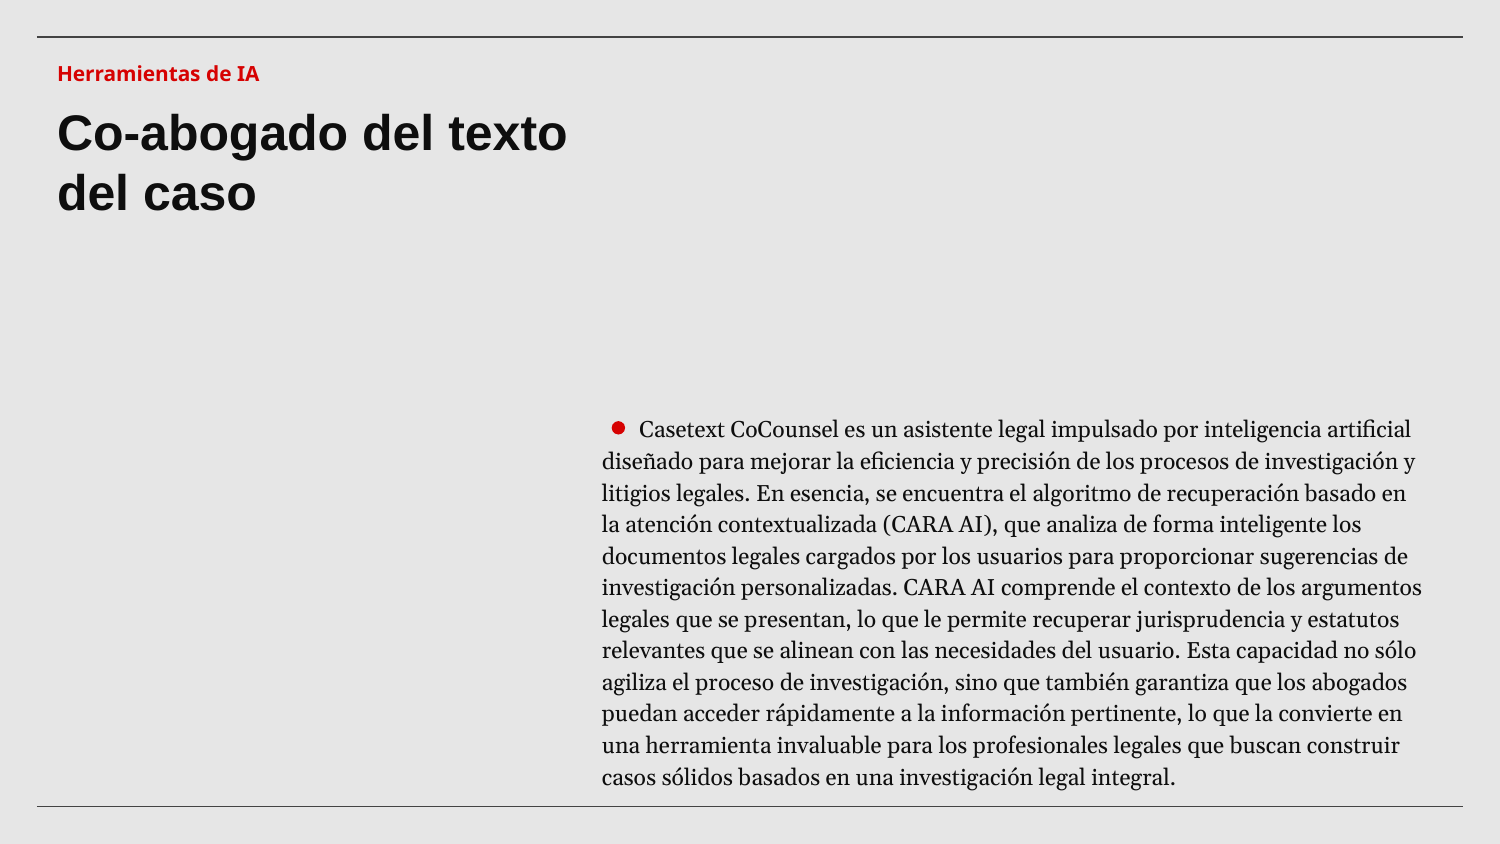

Herramientas de IA
# Co-abogado del texto del caso
Casetext CoCounsel es un asistente legal impulsado por inteligencia artificial diseñado para mejorar la eficiencia y precisión de los procesos de investigación y litigios legales. En esencia, se encuentra el algoritmo de recuperación basado en la atención contextualizada (CARA AI), que analiza de forma inteligente los documentos legales cargados por los usuarios para proporcionar sugerencias de investigación personalizadas. CARA AI comprende el contexto de los argumentos legales que se presentan, lo que le permite recuperar jurisprudencia y estatutos relevantes que se alinean con las necesidades del usuario. Esta capacidad no sólo agiliza el proceso de investigación, sino que también garantiza que los abogados puedan acceder rápidamente a la información pertinente, lo que la convierte en una herramienta invaluable para los profesionales legales que buscan construir casos sólidos basados en una investigación legal integral.